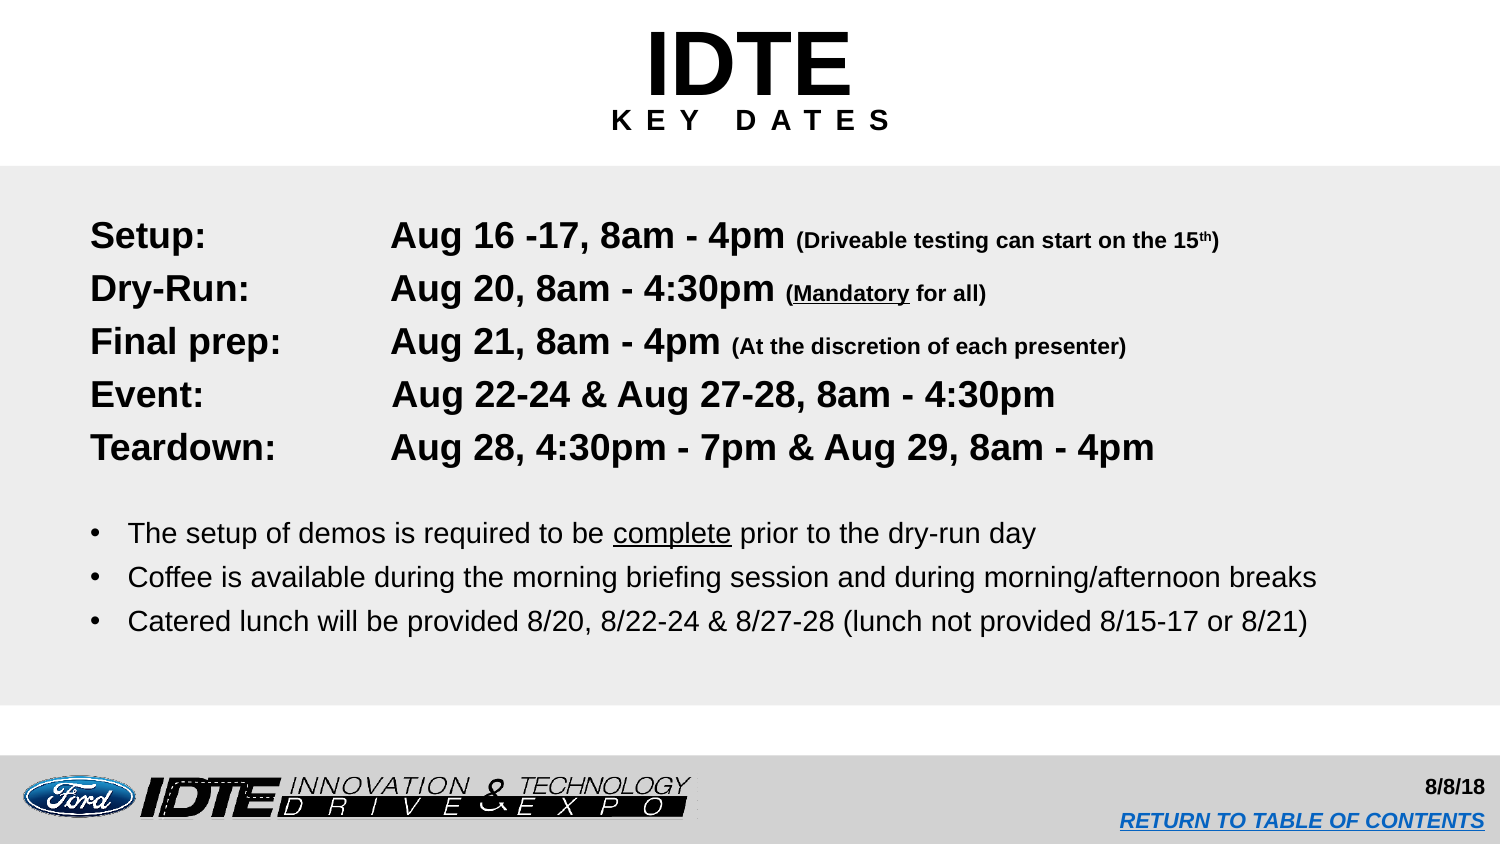

IDTE
KEY DATES

Setup: 		Aug 16 -17, 8am - 4pm (Driveable testing can start on the 15th)
Dry-Run:             	Aug 20, 8am - 4:30pm (Mandatory for all)
Final prep:         	Aug 21, 8am - 4pm (At the discretion of each presenter)
Event:                  Aug 22-24 & Aug 27-28, 8am - 4:30pm
Teardown:         	Aug 28, 4:30pm - 7pm & Aug 29, 8am - 4pm

The setup of demos is required to be complete prior to the dry-run day
Coffee is available during the morning briefing session and during morning/afternoon breaks
Catered lunch will be provided 8/20, 8/22-24 & 8/27-28 (lunch not provided 8/15-17 or 8/21)